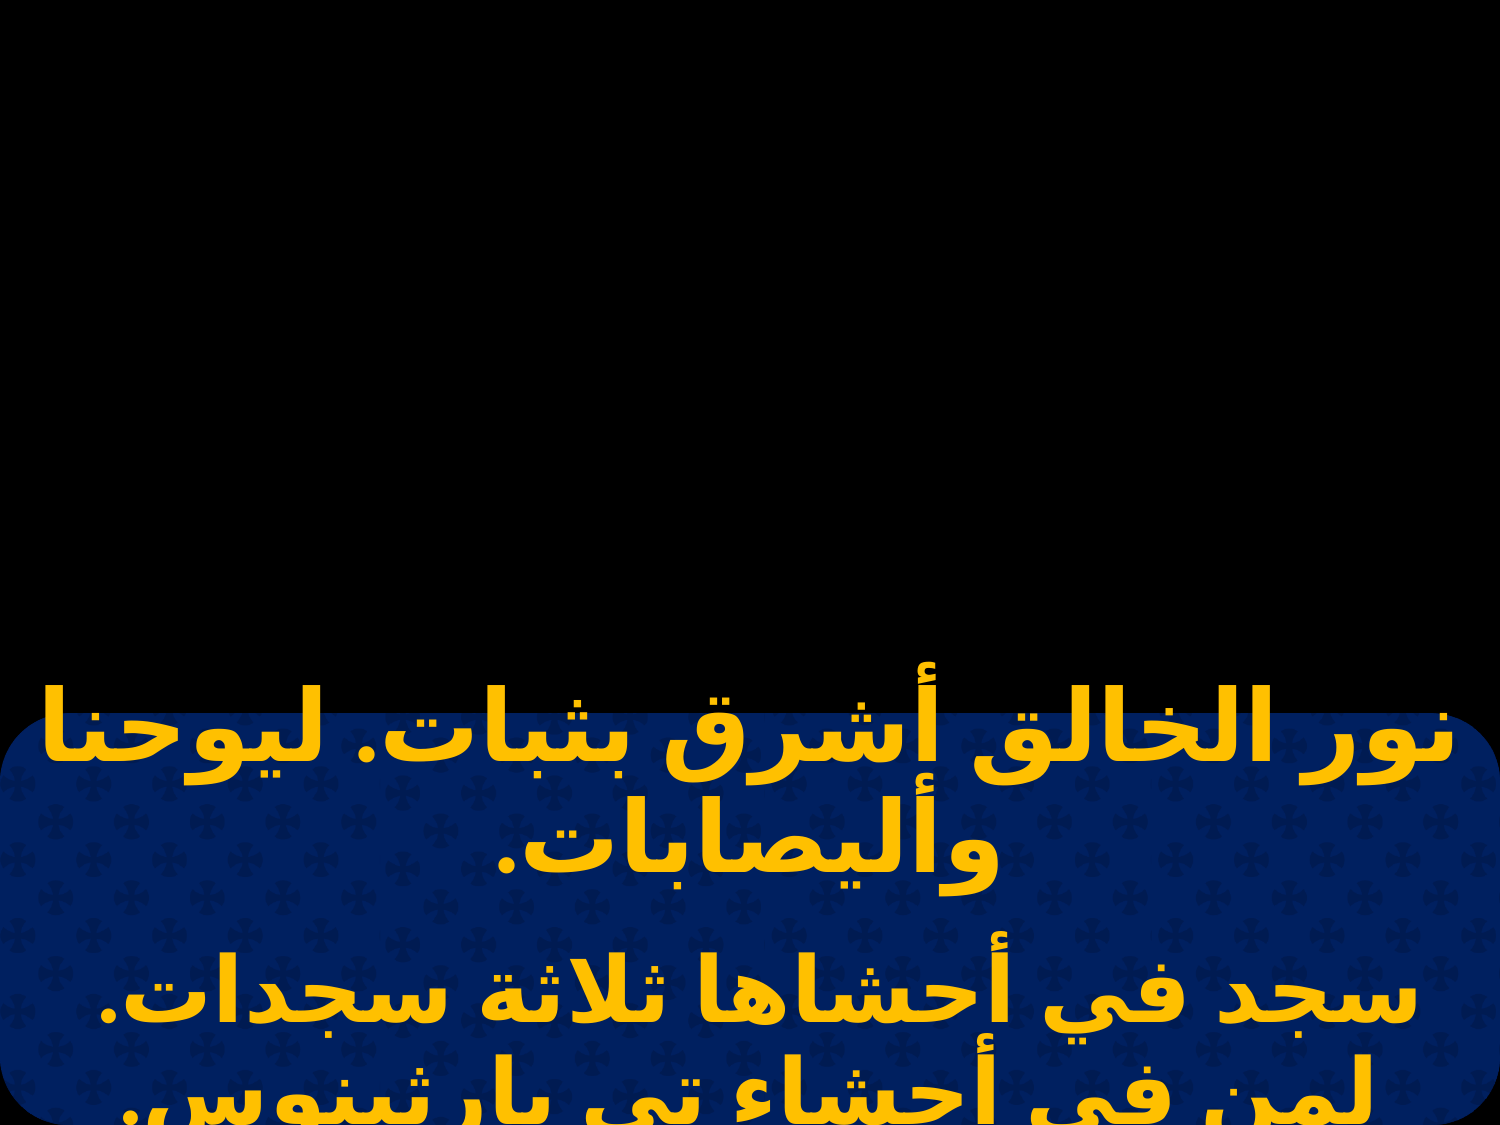

| نور الخالق أشرق بثبات. ليوحنا وأليصابات. |
| --- |
|  |
| سجد في أحشاها ثلاثة سجدات. لمن في أحشاء تي بارثينوس. |